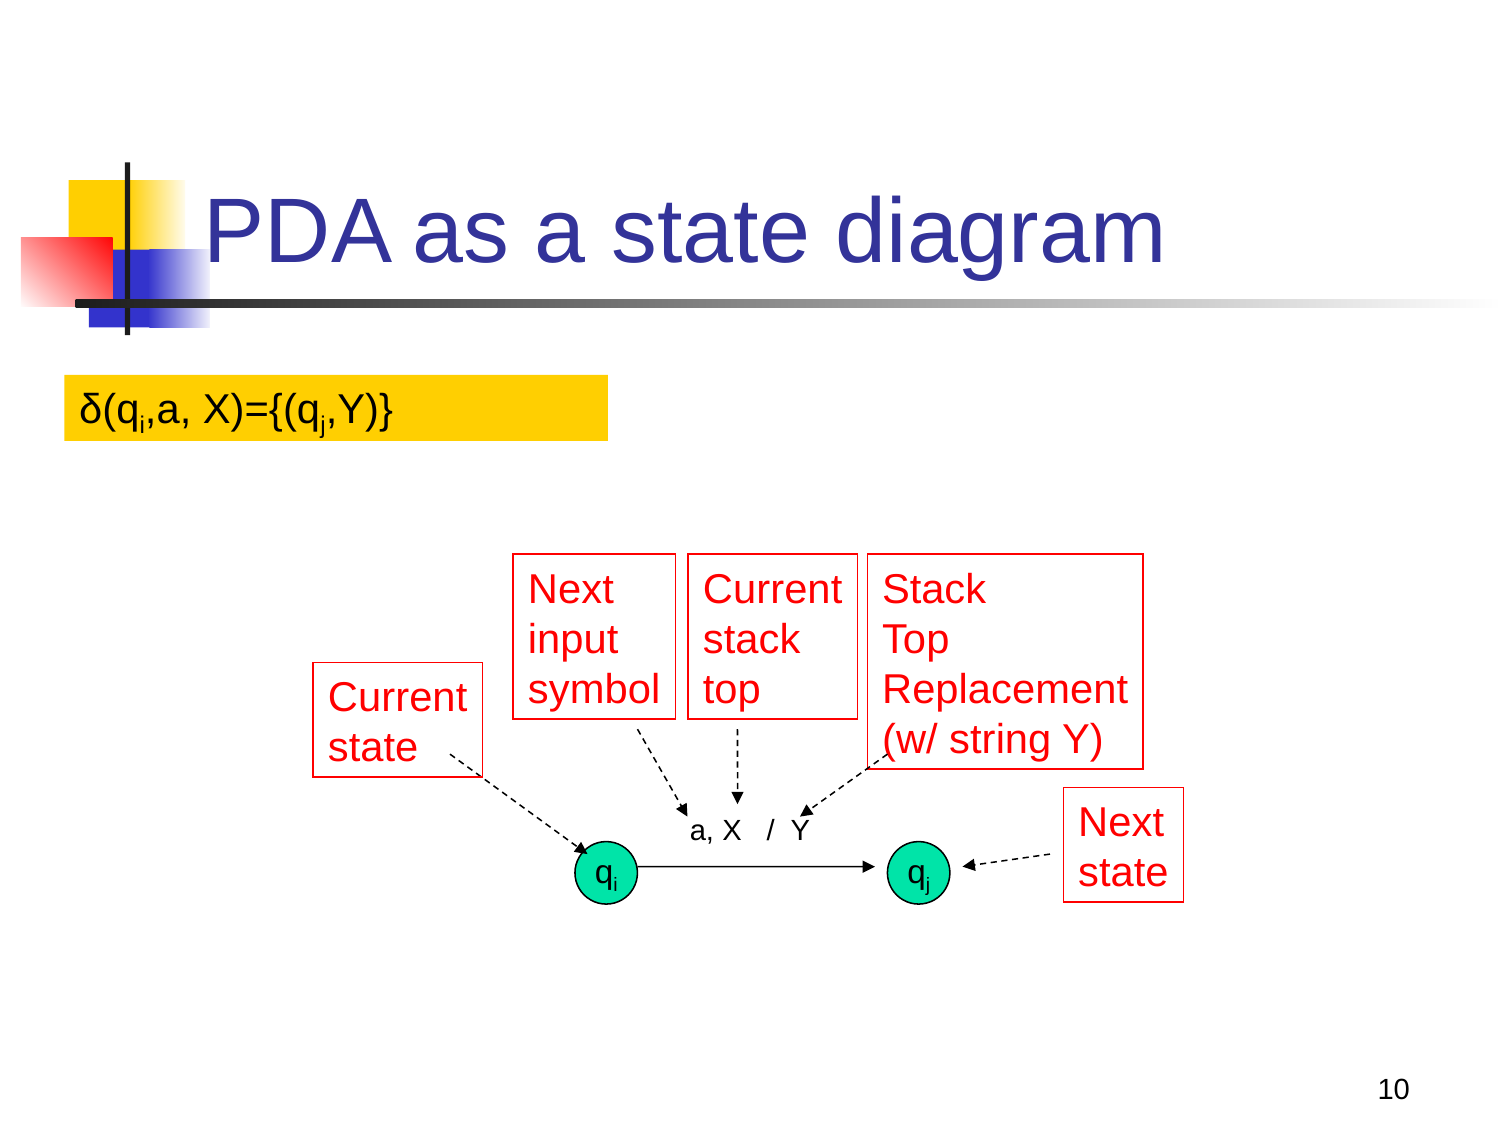

# PDA as a state diagram
δ(qi,a, X)={(qj,Y)}
Next
input
symbol
Current
stack
top
Stack
Top
Replacement
(w/ string Y)
Current
state

Next
state
a, X   /  Y
qi
qj

10